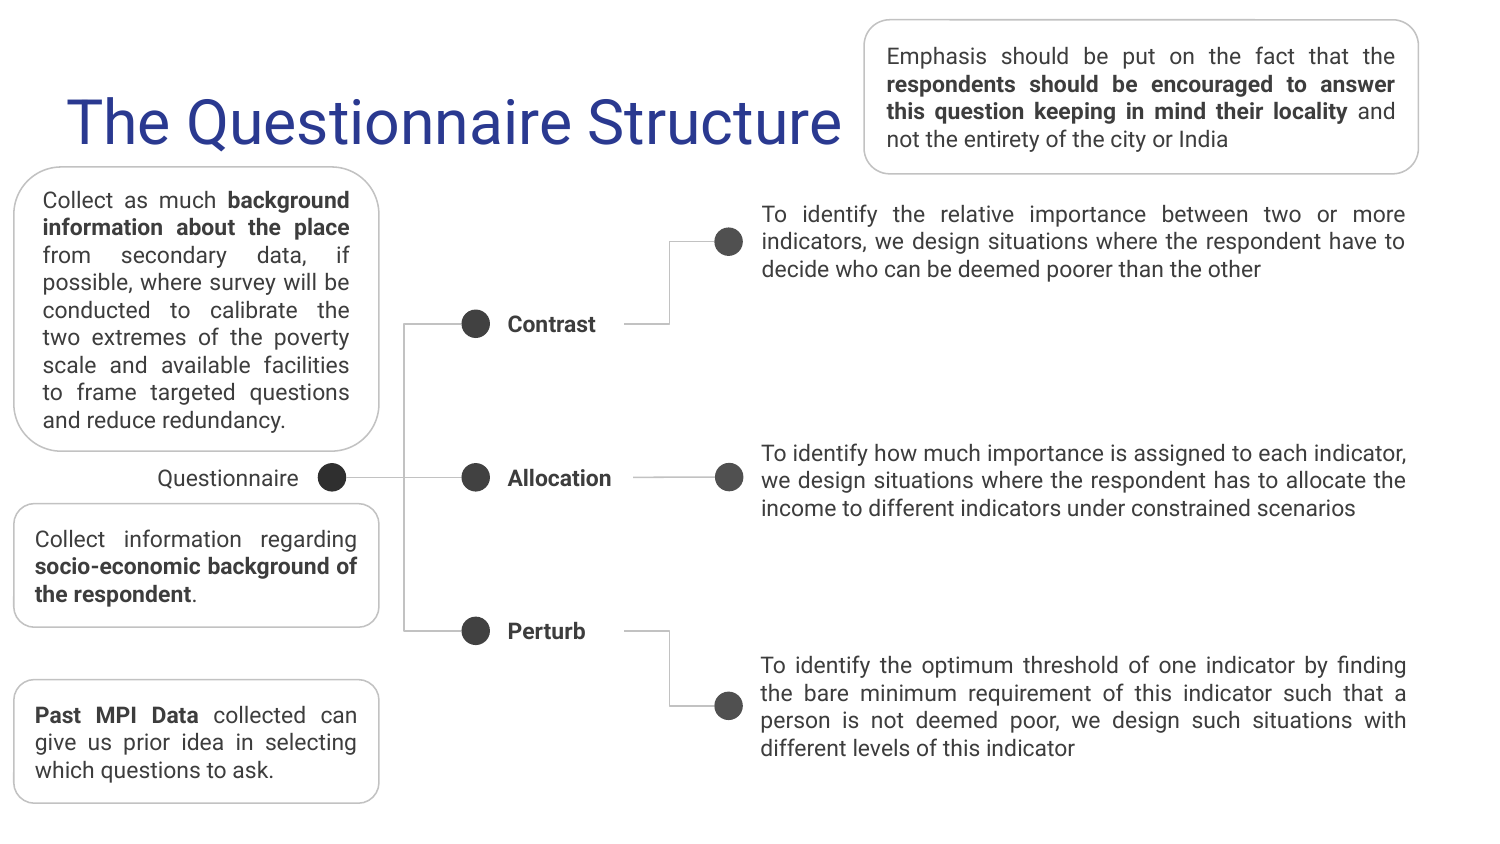

Emphasis should be put on the fact that the respondents should be encouraged to answer this question keeping in mind their locality and not the entirety of the city or India
# The Questionnaire Structure
Collect as much background information about the place from secondary data, if possible, where survey will be conducted to calibrate the two extremes of the poverty scale and available facilities to frame targeted questions and reduce redundancy.
To identify the relative importance between two or more indicators, we design situations where the respondent have to decide who can be deemed poorer than the other

Contrast

Questionnaire

Allocation

To identify how much importance is assigned to each indicator, we design situations where the respondent has to allocate the income to different indicators under constrained scenarios

Collect information regarding socio-economic background of the respondent.
Perturb

Past MPI Data collected can give us prior idea in selecting which questions to ask.
To identify the optimum threshold of one indicator by finding the bare minimum requirement of this indicator such that a person is not deemed poor, we design such situations with different levels of this indicator